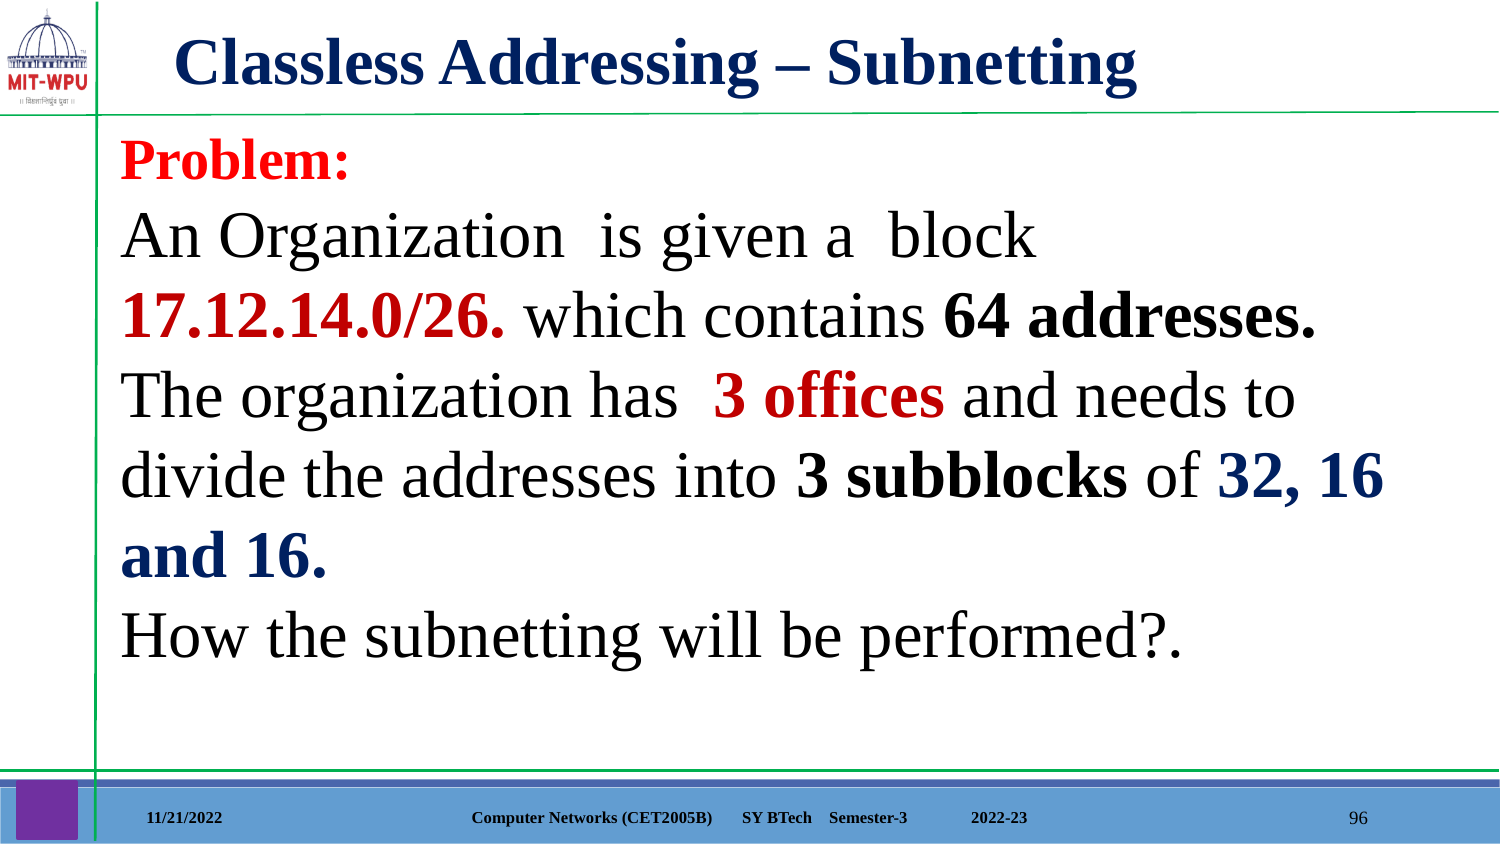

Classless Addressing – Subnetting
Problem:
An Organization  is given a  block  17.12.14.0/26. which contains 64 addresses.
The organization has  3 offices and needs to divide the addresses into 3 subblocks of 32, 16 and 16.
How the subnetting will be performed?.

11/21/2022
Computer Networks (CET2005B)       SY BTech    Semester-3               2022-23
96